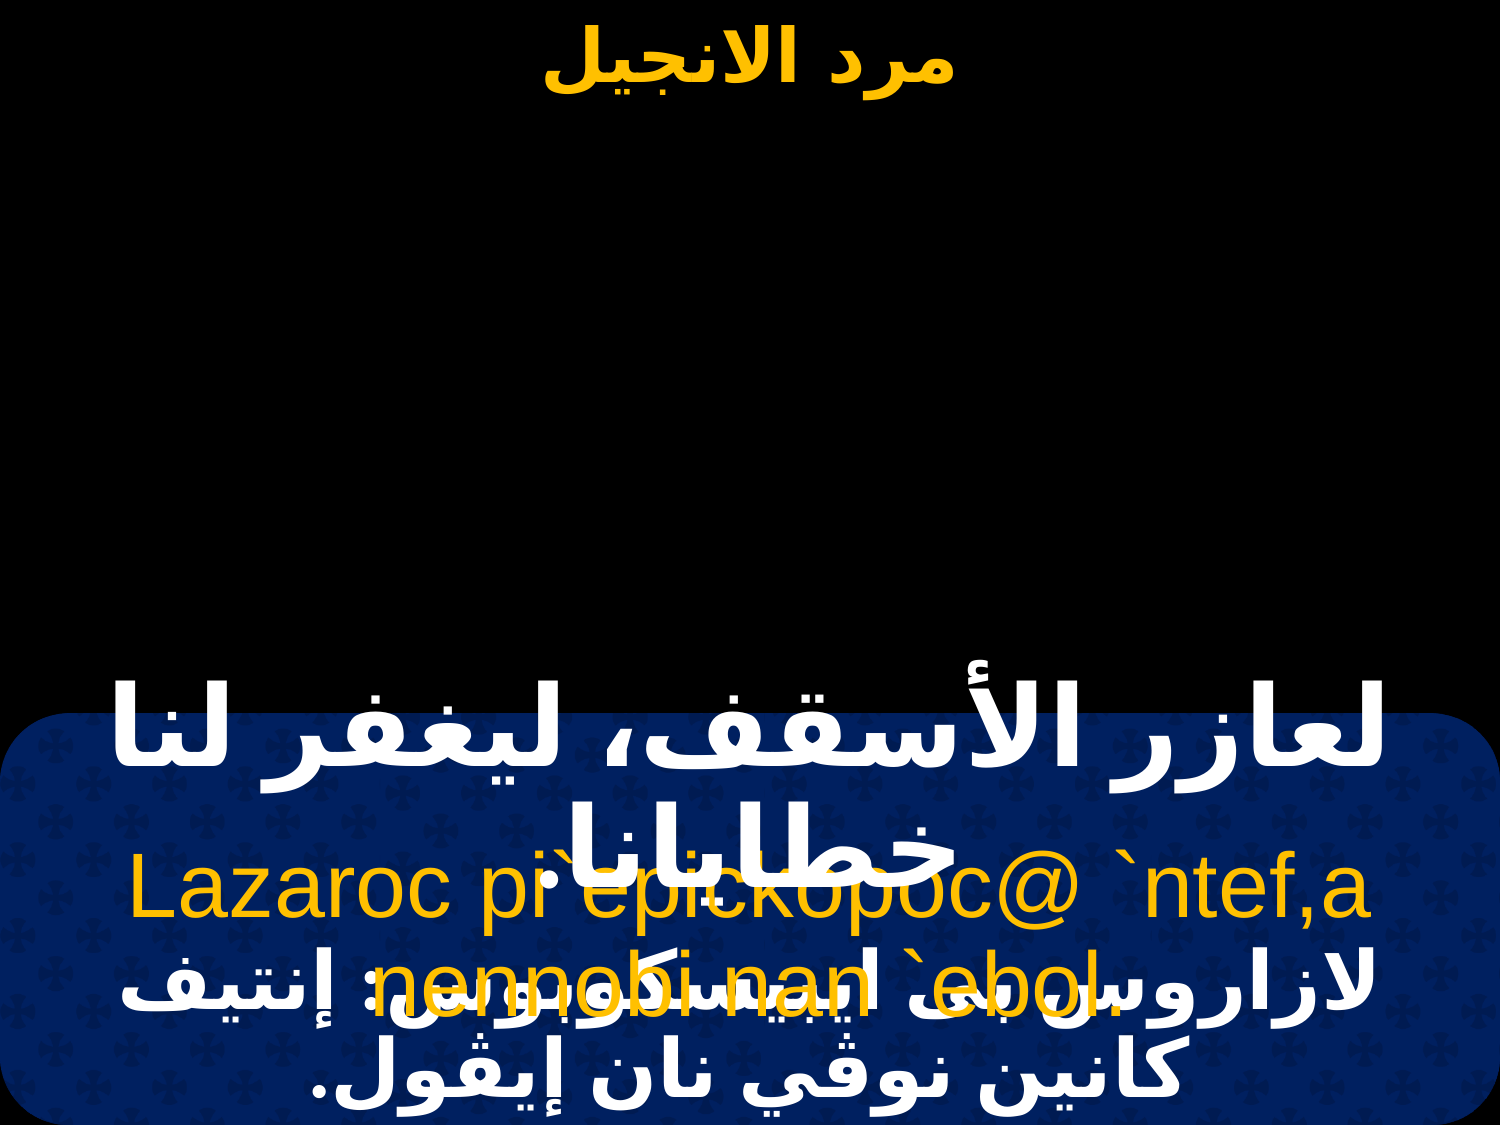

#
لعازر الأسقف، ليغفر لنا خطايانا.
Lazaroc pi`epickopoc@ `ntef,a nennobi nan `ebol.
لازاروس بى ايبيسكوبوس: إنتيف كانين نوڤي نان إيڤول.